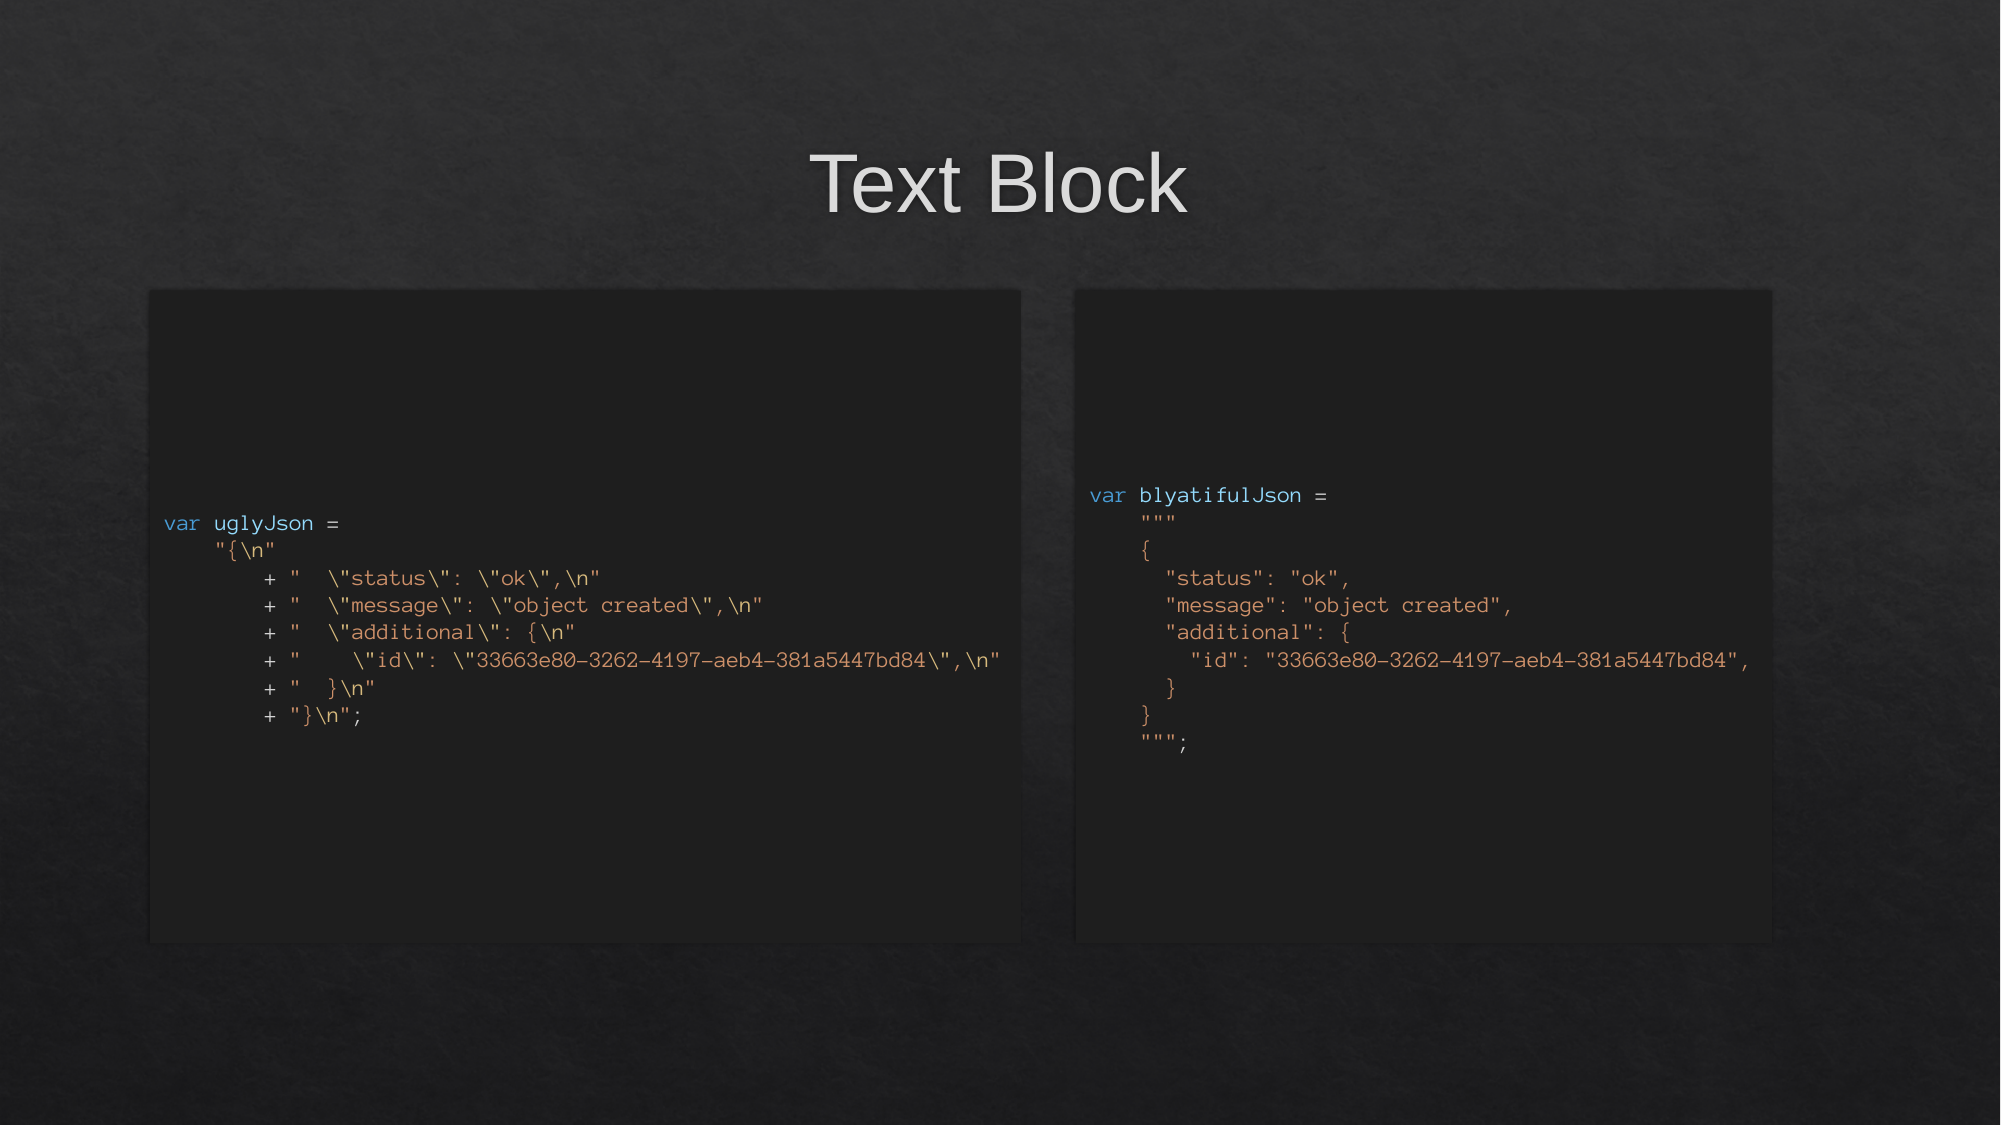

# Text Block
var blyatifulJson =
    """
    {
      "status": "ok",
      "message": "object created",
      "additional": {
        "id": "33663e80-3262-4197-aeb4-381a5447bd84",
      }
    }
    """;
var uglyJson =
    "{\n"
        + "  \"status\": \"ok\",\n"
        + "  \"message\": \"object created\",\n"
        + "  \"additional\": {\n"
        + "    \"id\": \"33663e80-3262-4197-aeb4-381a5447bd84\",\n"
        + "  }\n"
        + "}\n";